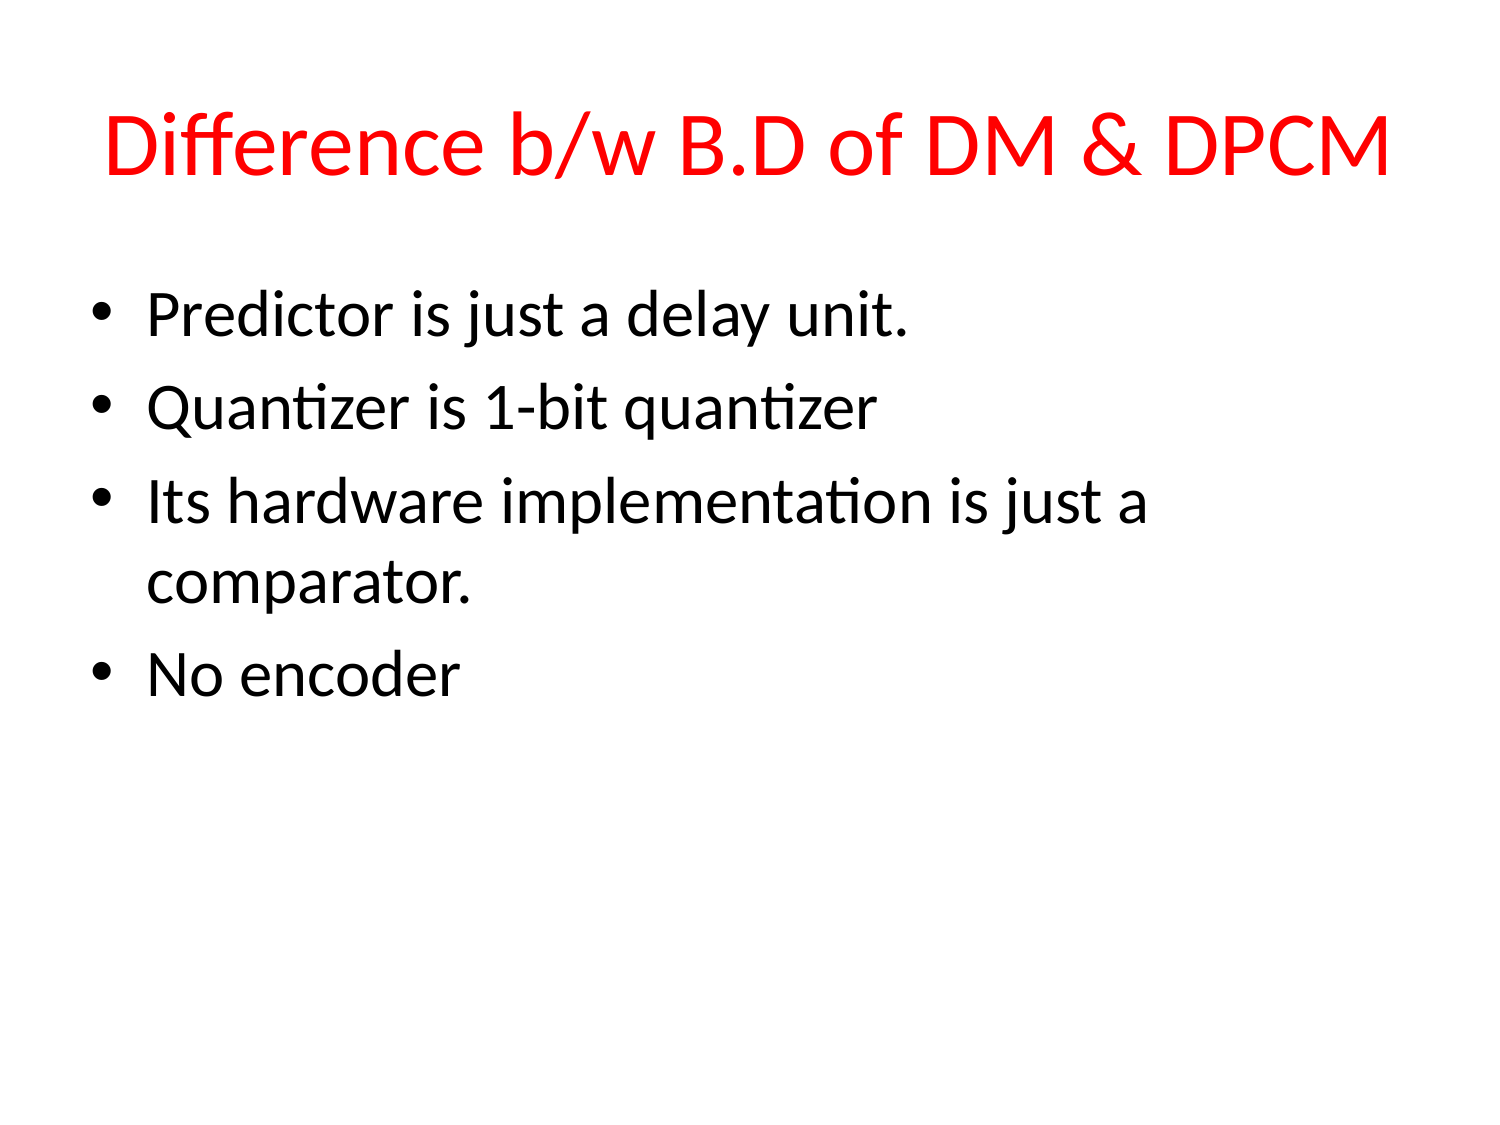

# Difference b/w B.D of DM & DPCM
Predictor is just a delay unit.
Quantizer is 1-bit quantizer
Its hardware implementation is just a comparator.
No encoder